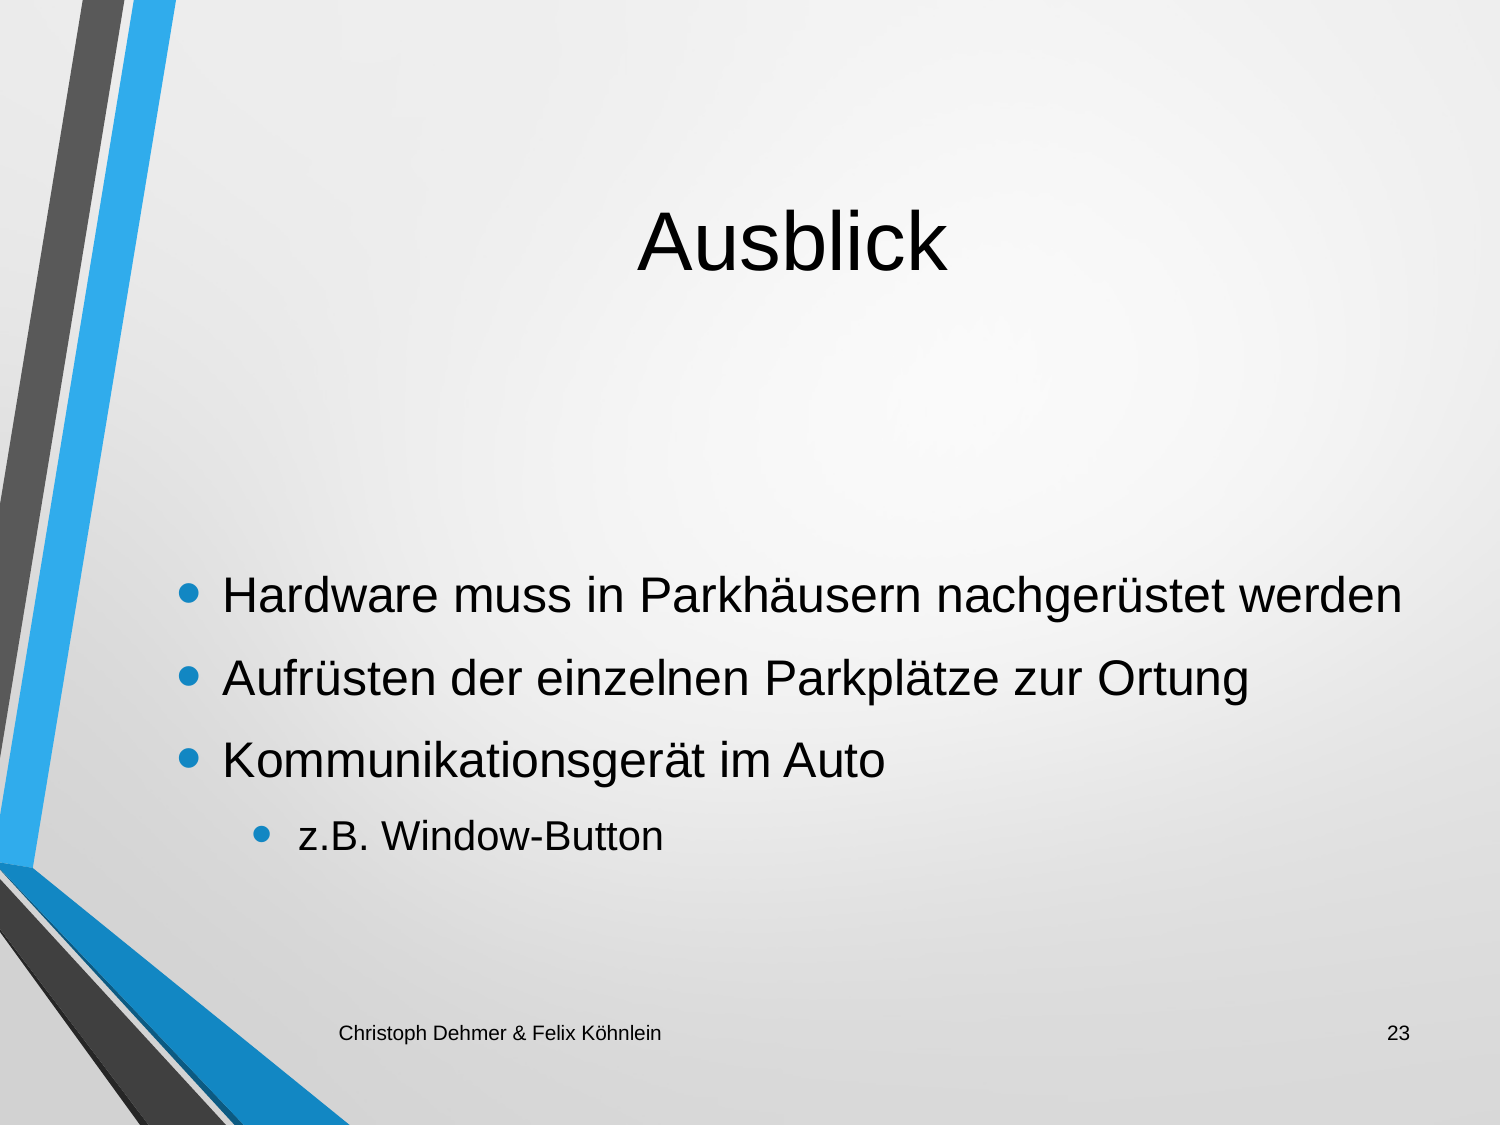

# Ausblick
Hardware muss in Parkhäusern nachgerüstet werden
Aufrüsten der einzelnen Parkplätze zur Ortung
Kommunikationsgerät im Auto
z.B. Window-Button
Christoph Dehmer & Felix Köhnlein
23